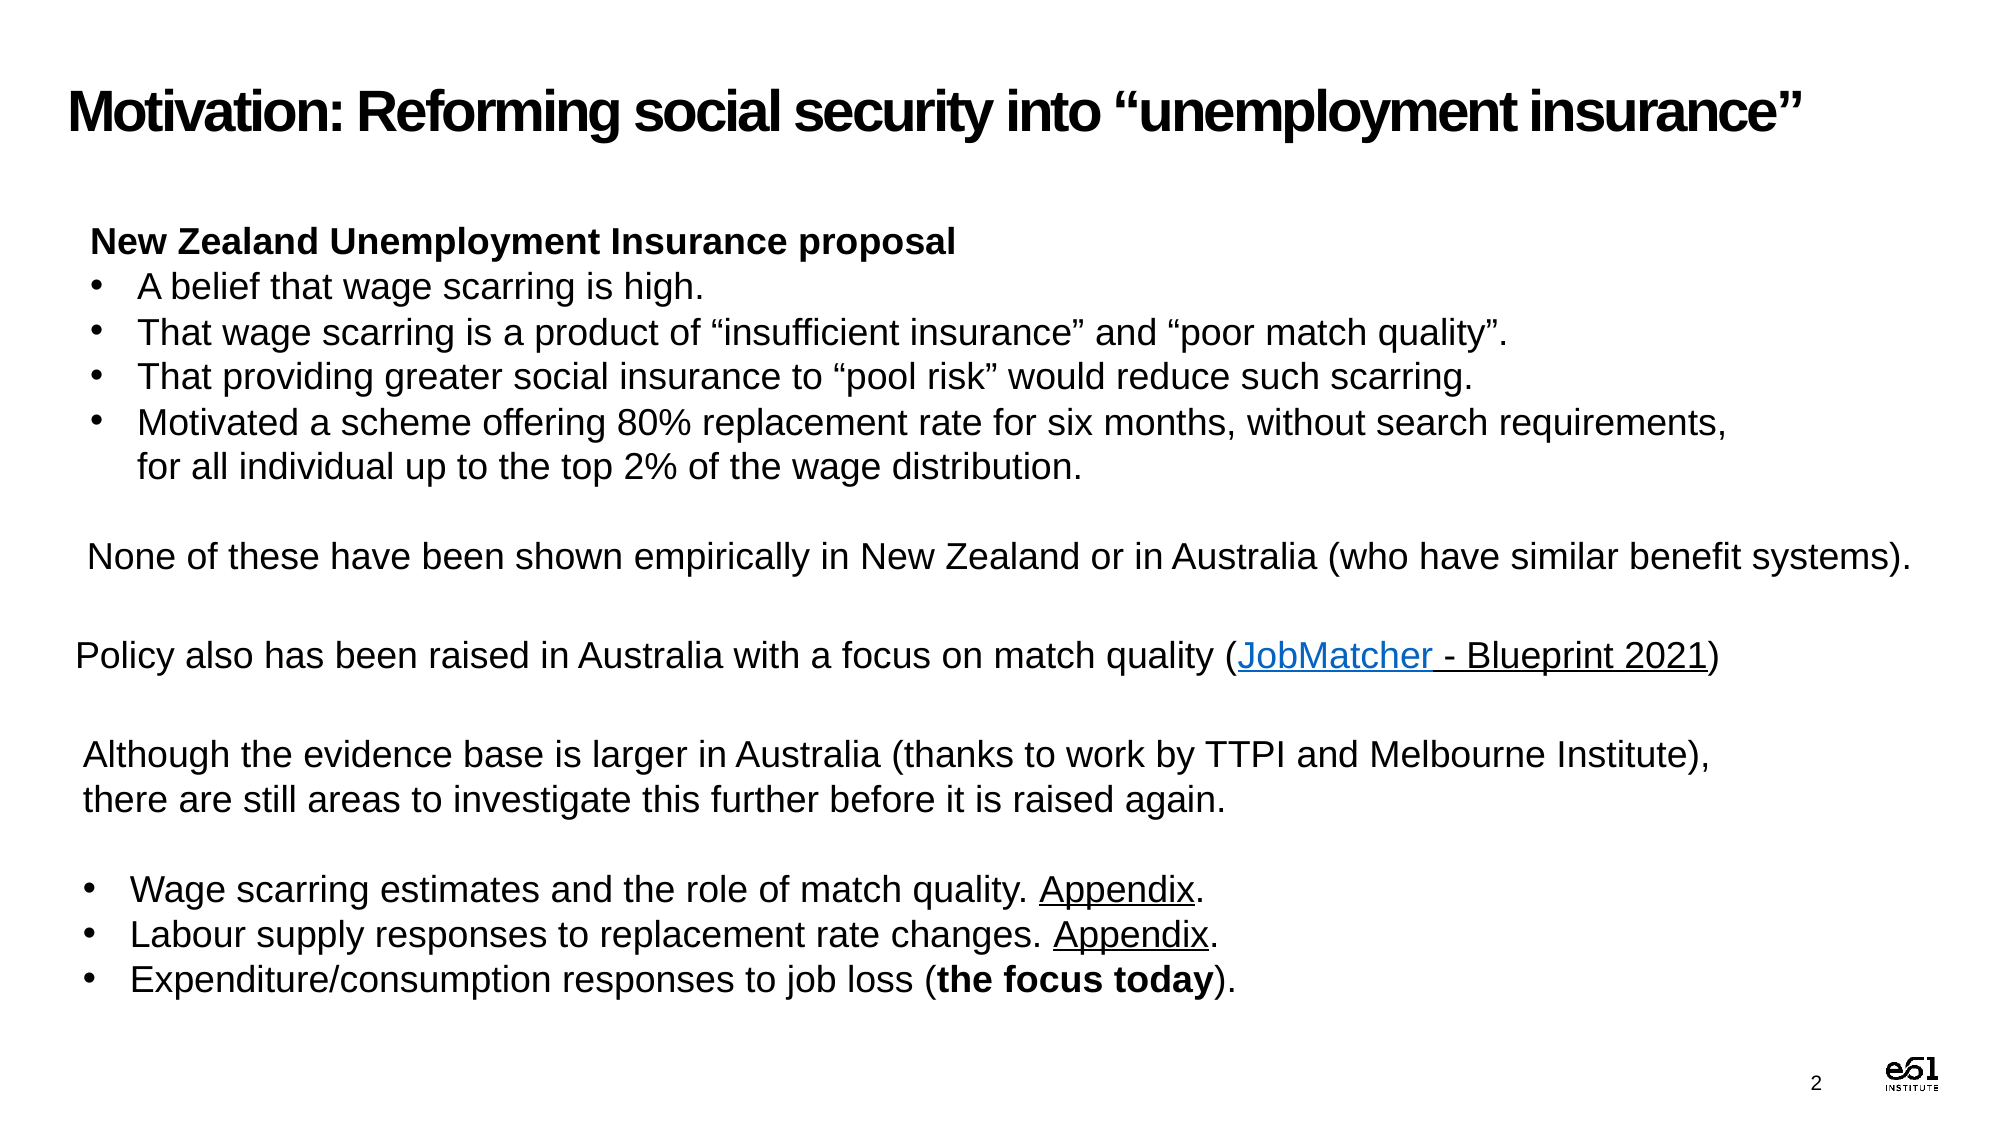

# Motivation: Reforming social security into “unemployment insurance”
New Zealand Unemployment Insurance proposal
A belief that wage scarring is high.
That wage scarring is a product of “insufficient insurance” and “poor match quality”.
That providing greater social insurance to “pool risk” would reduce such scarring.
Motivated a scheme offering 80% replacement rate for six months, without search requirements,
for all individual up to the top 2% of the wage distribution.
None of these have been shown empirically in New Zealand or in Australia (who have similar benefit systems).
Policy also has been raised in Australia with a focus on match quality (JobMatcher - Blueprint 2021)
Although the evidence base is larger in Australia (thanks to work by TTPI and Melbourne Institute),
there are still areas to investigate this further before it is raised again.
Wage scarring estimates and the role of match quality. Appendix.
Labour supply responses to replacement rate changes. Appendix.
Expenditure/consumption responses to job loss (the focus today).
2